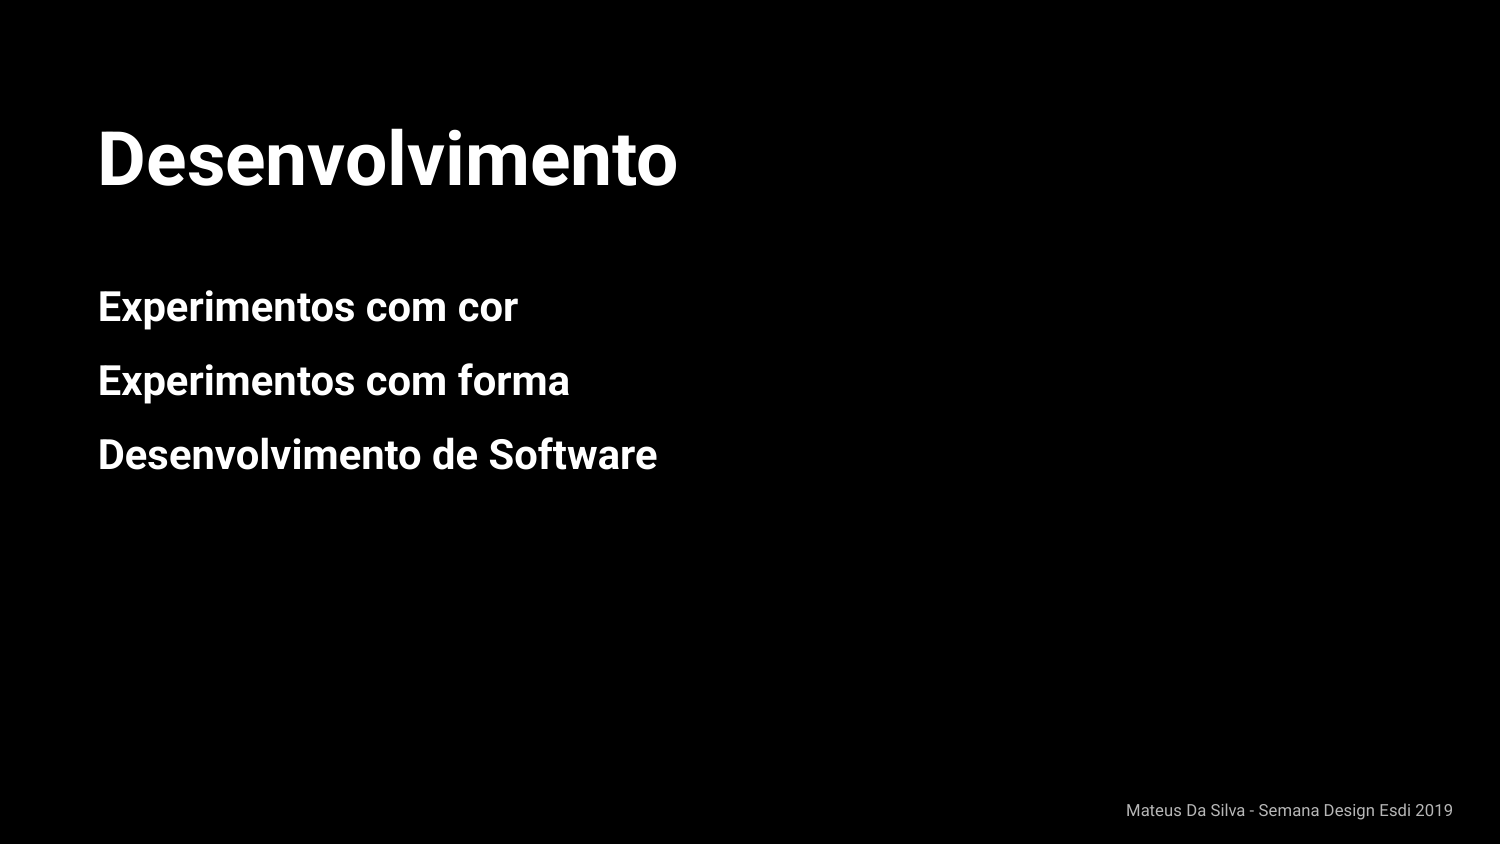

Desenvolvimento
Experimentos com cor
Experimentos com forma
Desenvolvimento de Software
Mateus Da Silva - Semana Design Esdi 2019